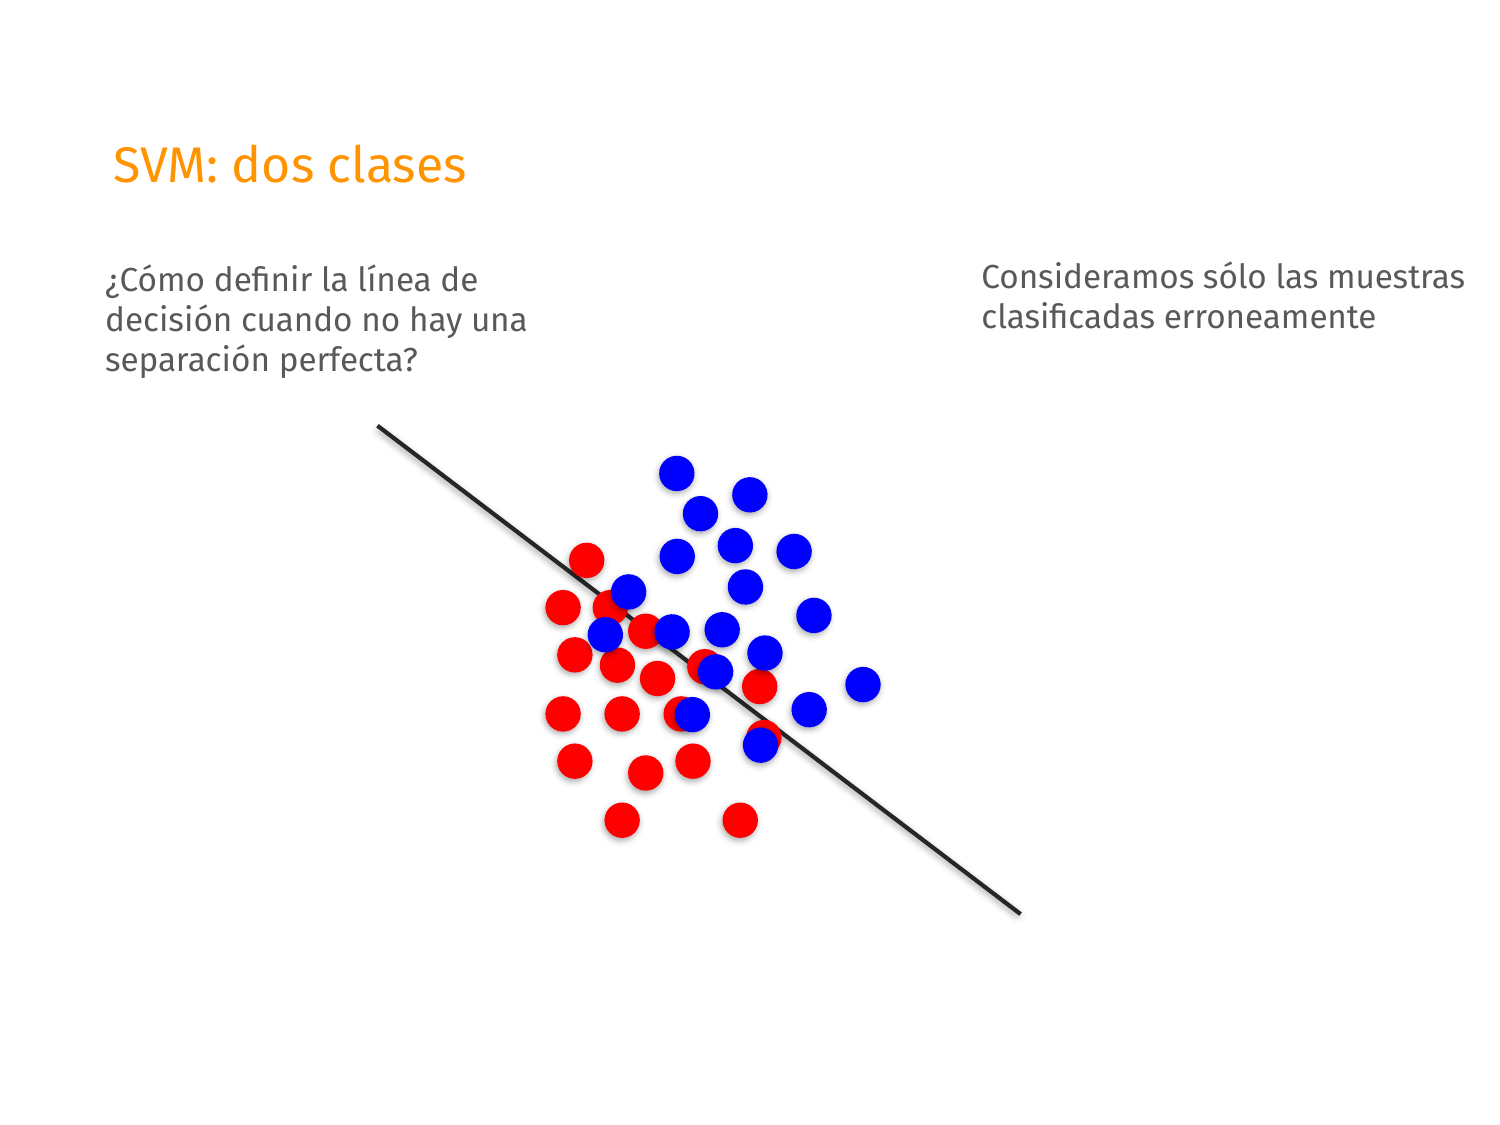

SVM: dos clases

Consideramos sólo las muestras clasificadas erroneamente

¿Cómo definir la línea de decisión cuando no hay una separación perfecta?